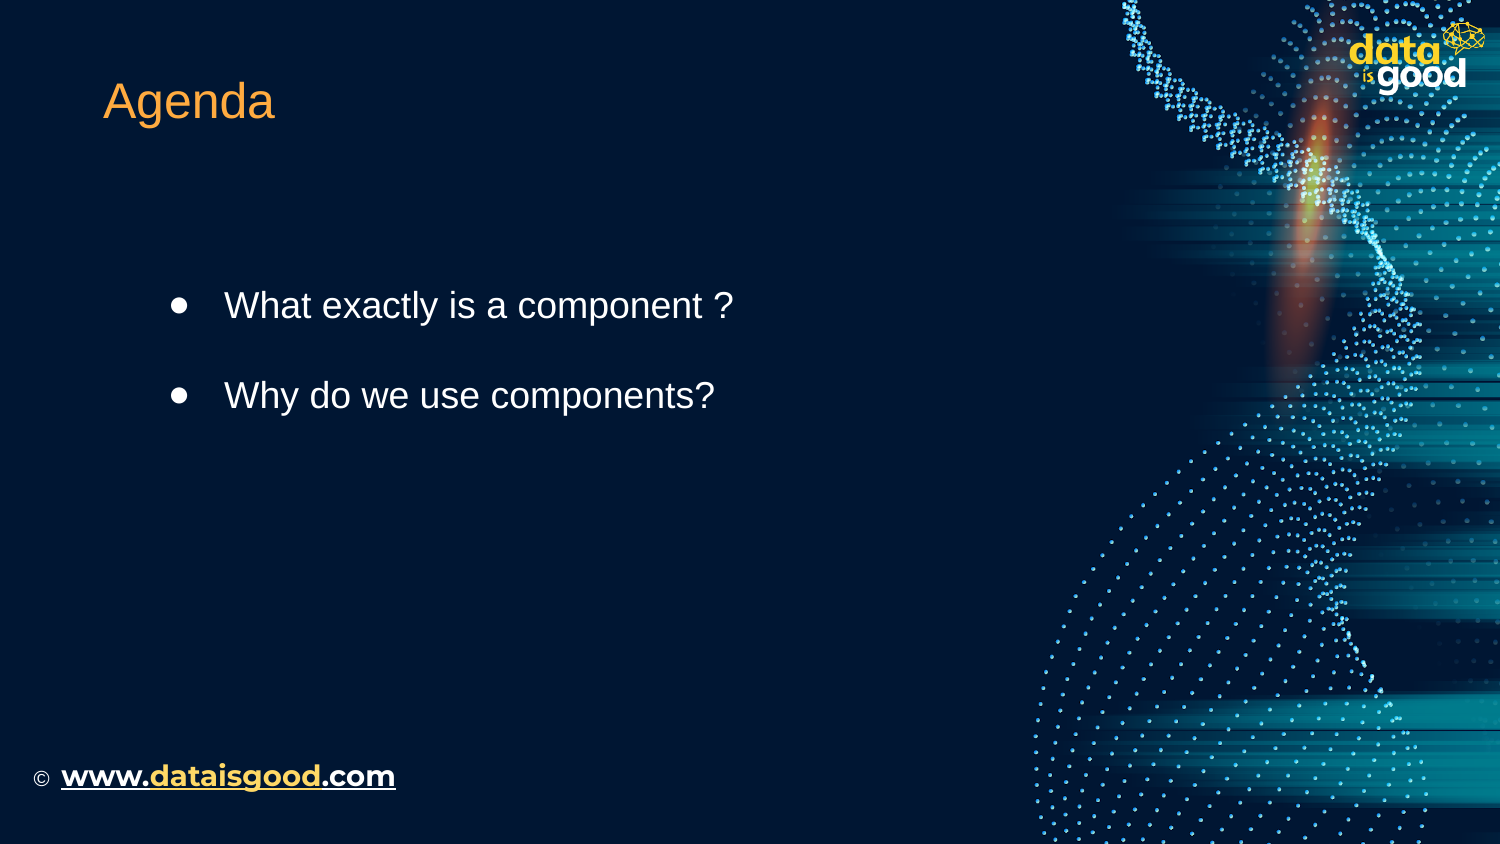

# Agenda
What exactly is a component ?
Why do we use components?